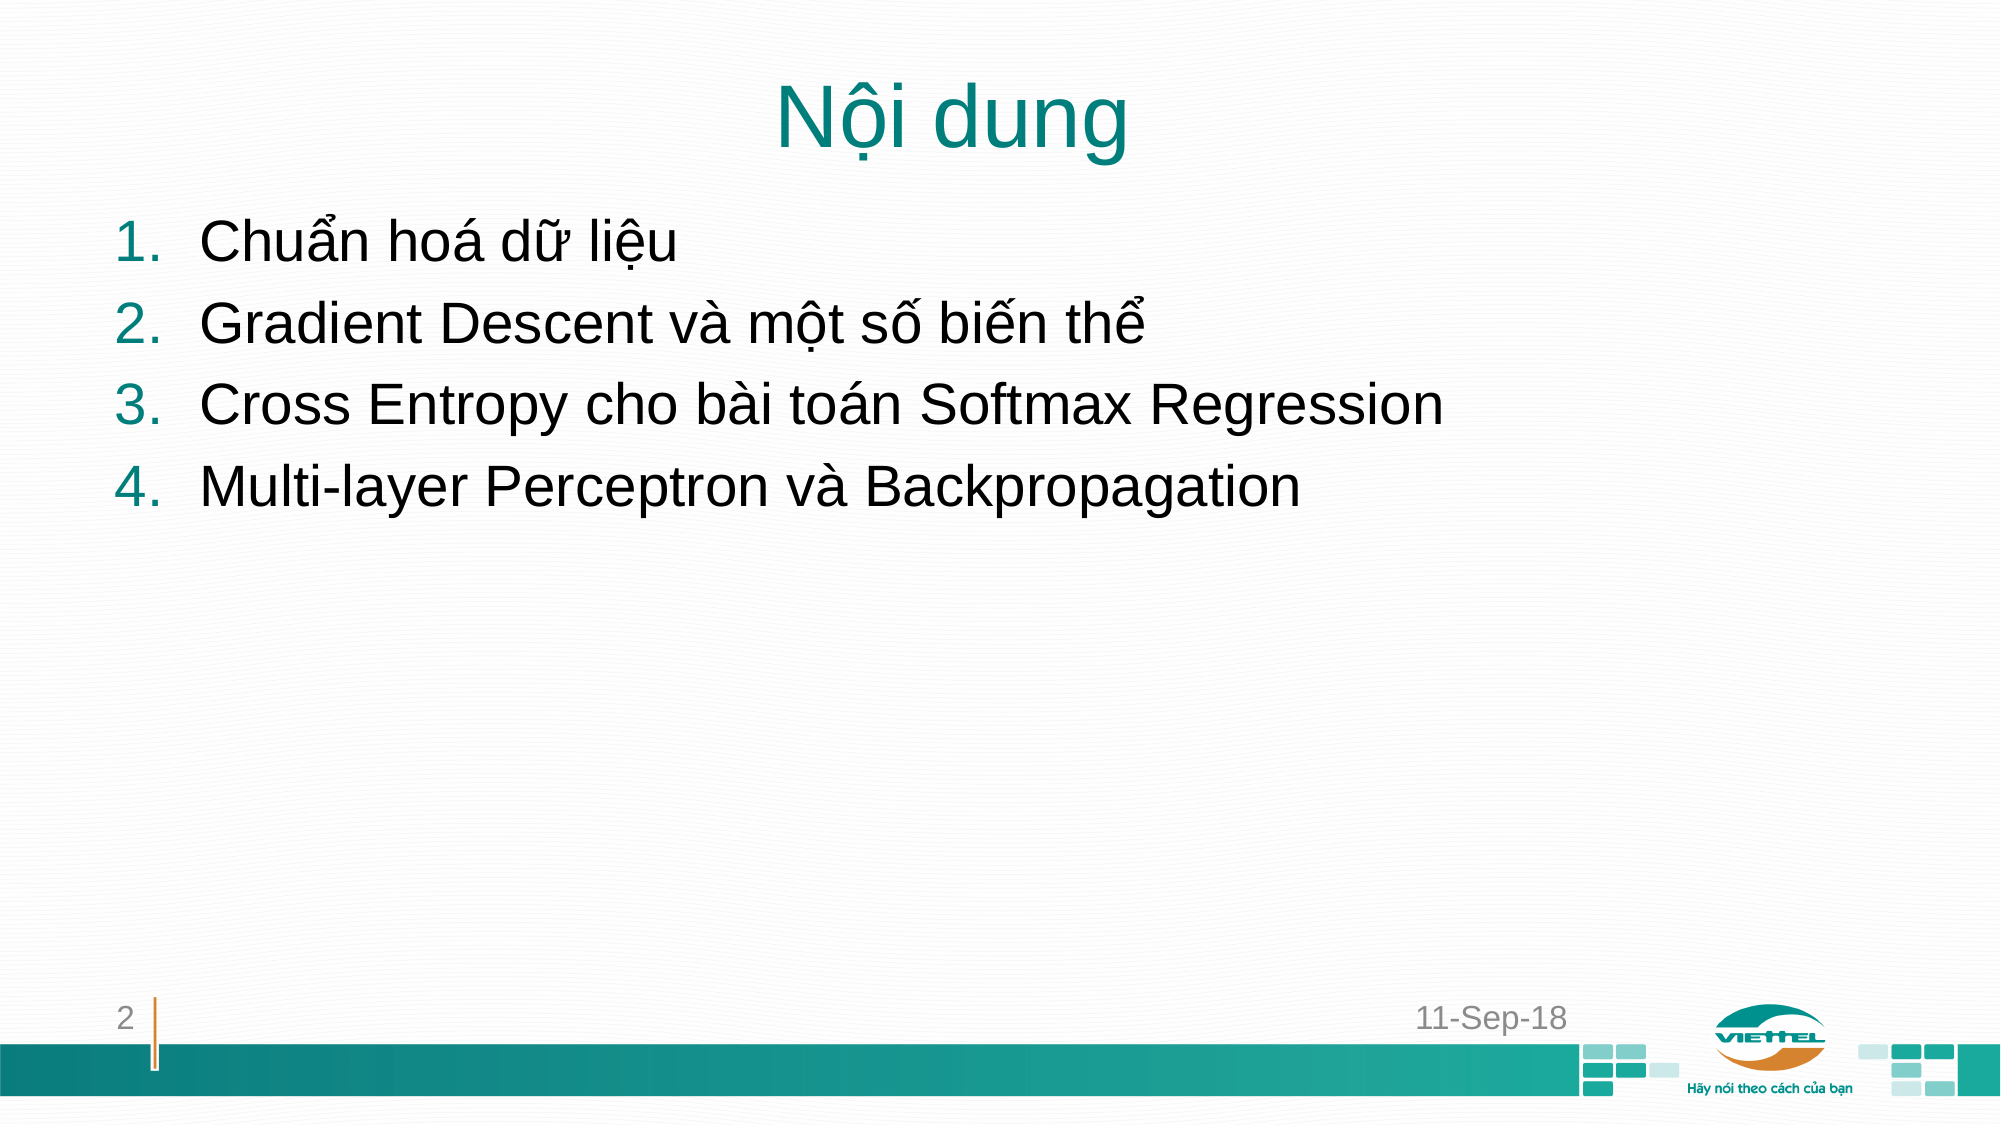

# Nội dung
Chuẩn hoá dữ liệu
Gradient Descent và một số biến thể
Cross Entropy cho bài toán Softmax Regression
Multi-layer Perceptron và Backpropagation
2
11-Sep-18